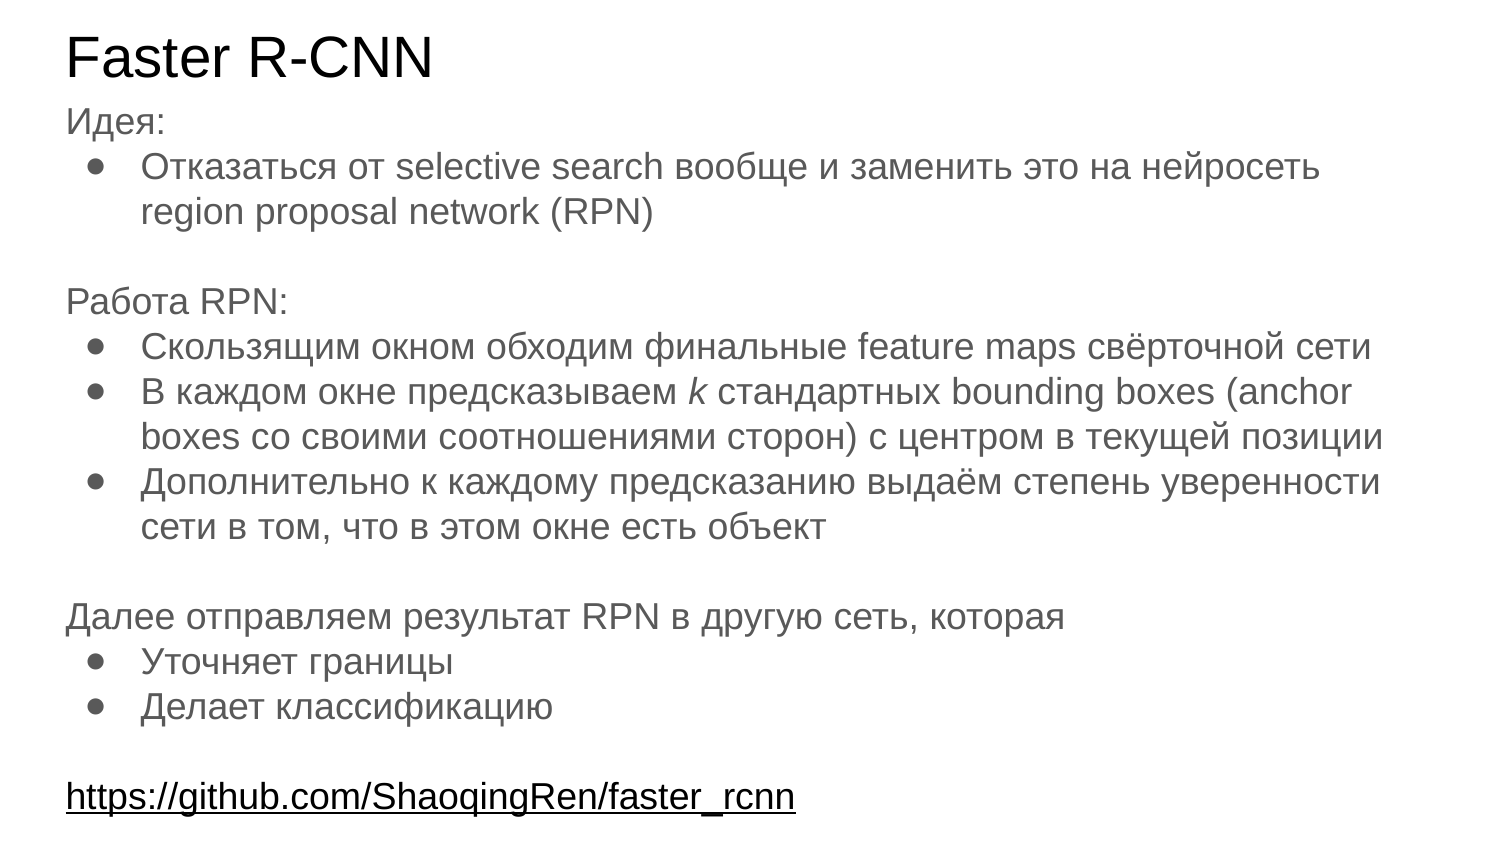

# Faster R-CNN
Идея:
Отказаться от selective search вообще и заменить это на нейросеть region proposal network (RPN)

Работа RPN:
Скользящим окном обходим финальные feature maps свёрточной сети
В каждом окне предсказываем k стандартных bounding boxes (anchor boxes со своими соотношениями сторон) с центром в текущей позиции
Дополнительно к каждому предсказанию выдаём степень уверенности сети в том, что в этом окне есть объект

Далее отправляем результат RPN в другую сеть, которая
Уточняет границы
Делает классификацию

https://github.com/ShaoqingRen/faster_rcnn